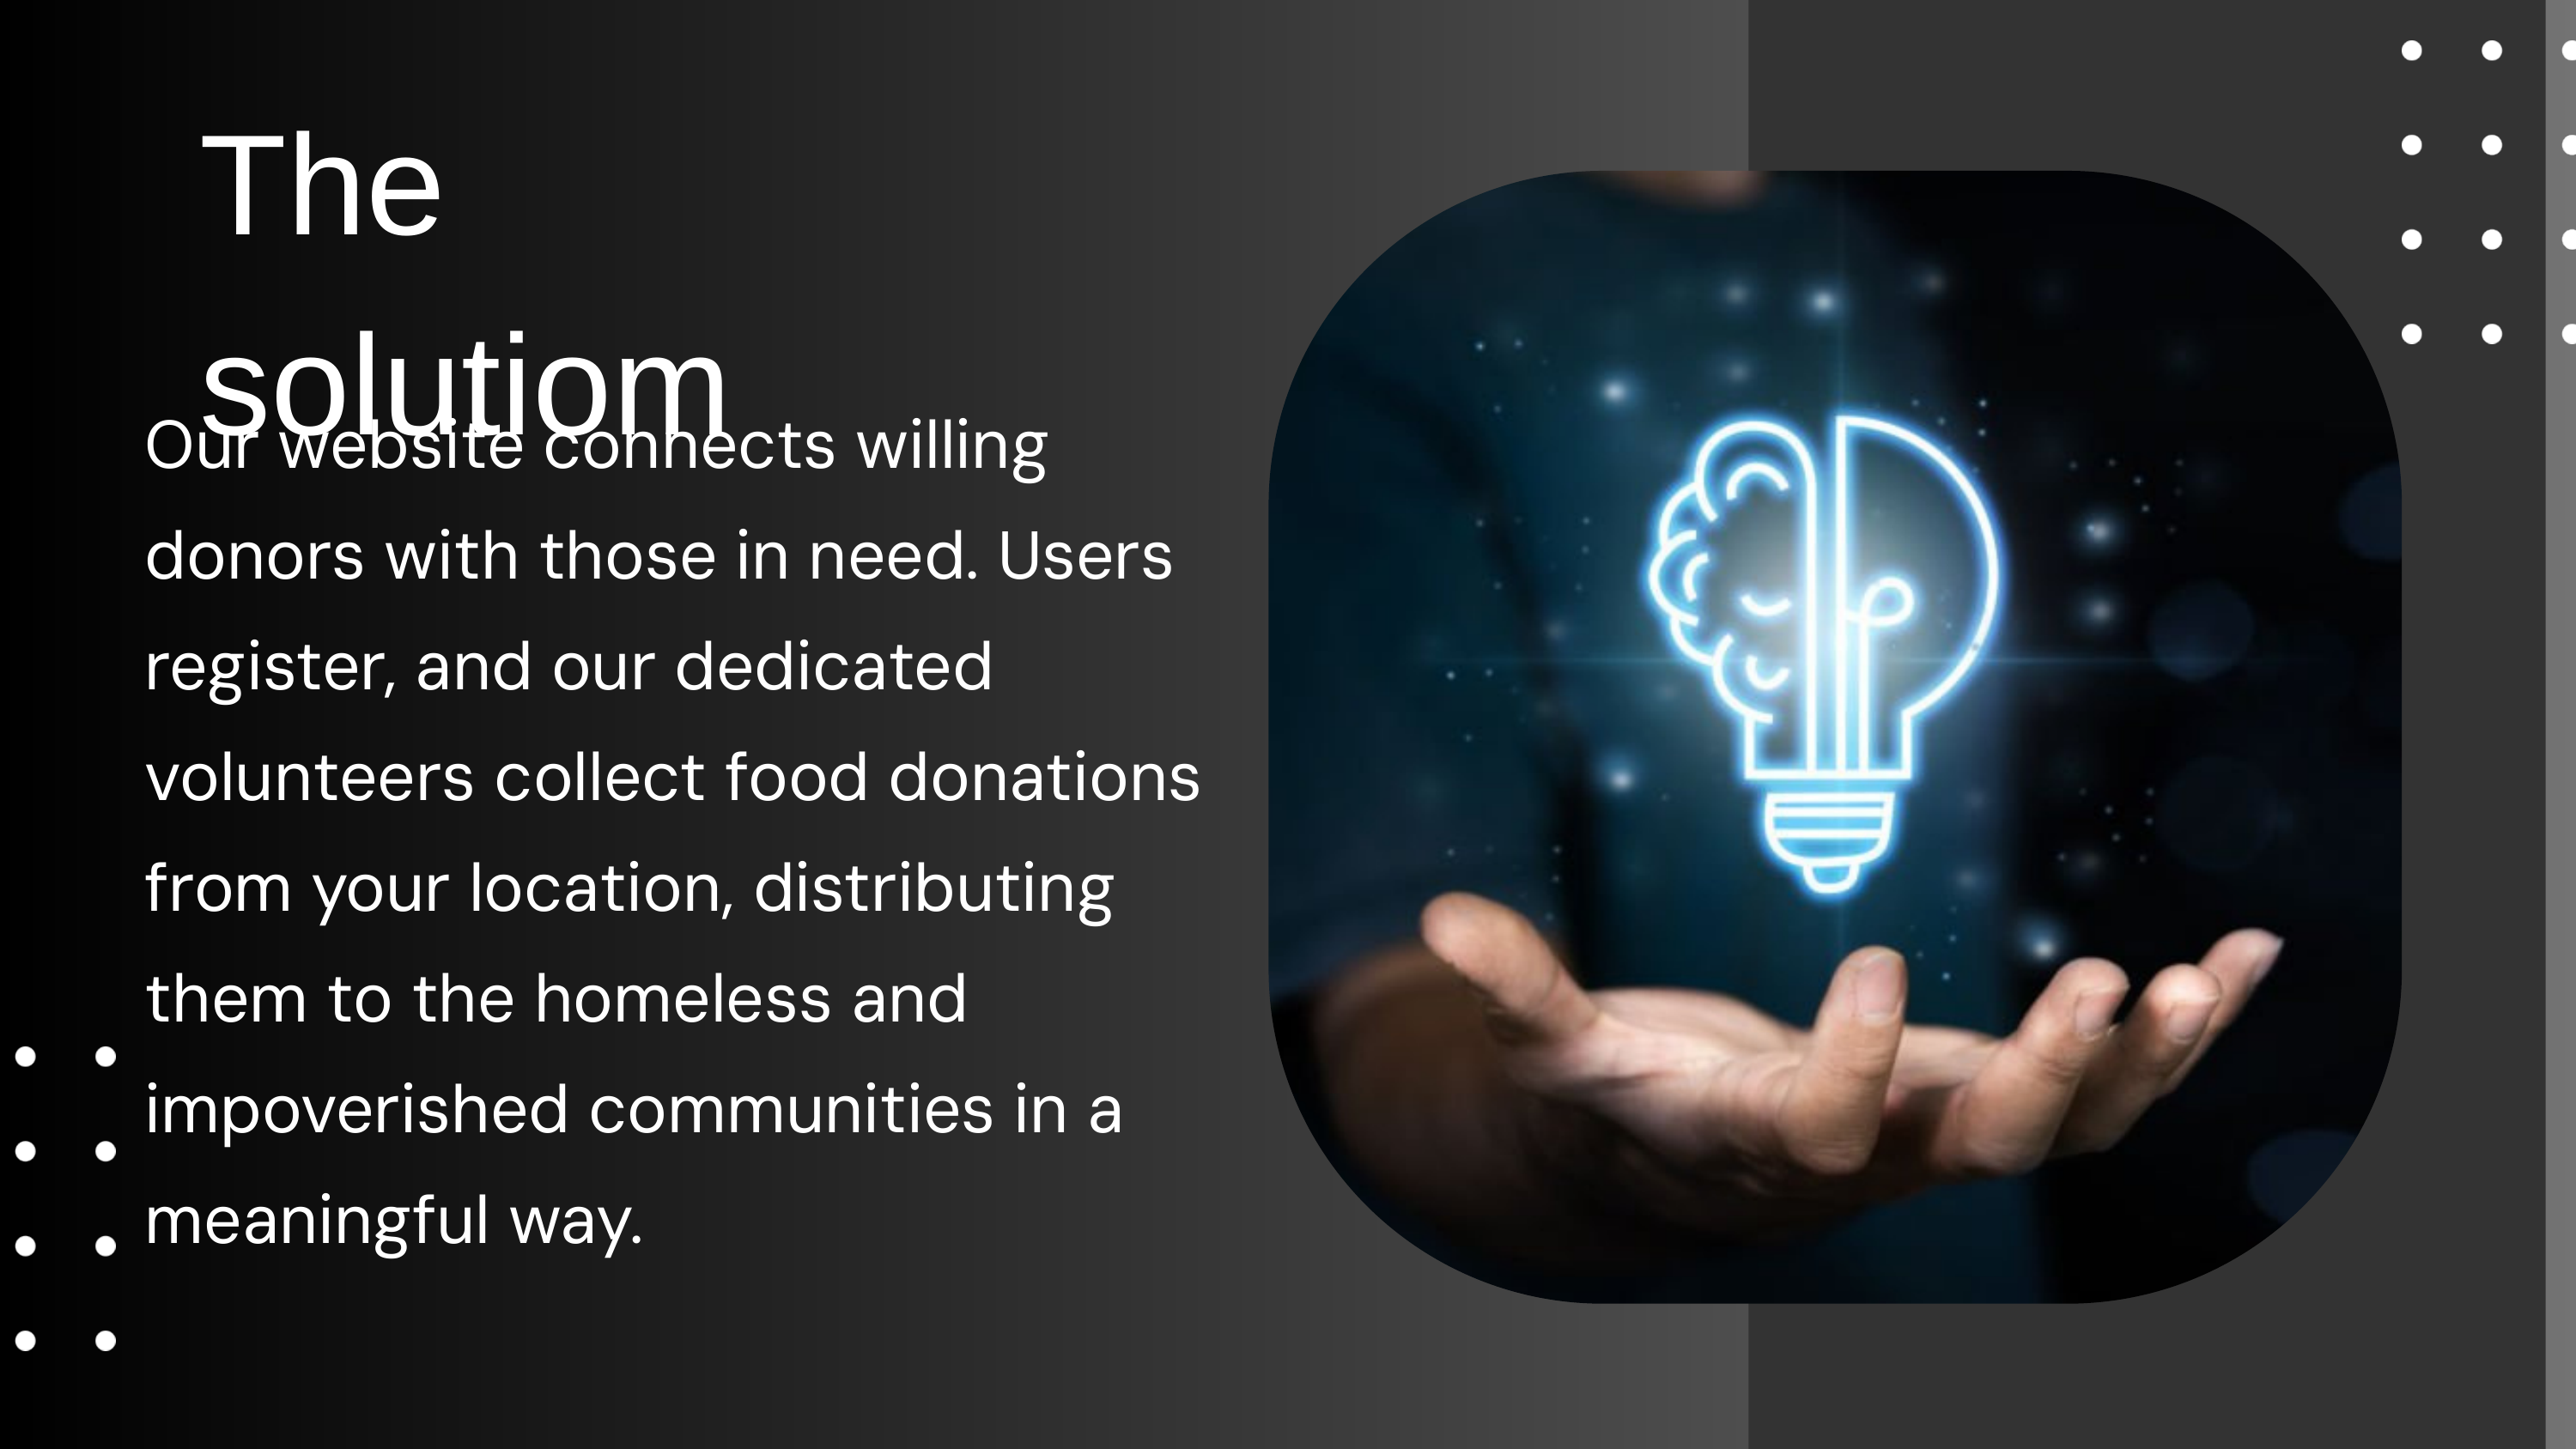

The solutiom

Our website connects willing donors with those in need. Users register, and our dedicated volunteers collect food donations from your location, distributing them to the homeless and impoverished communities in a meaningful way.